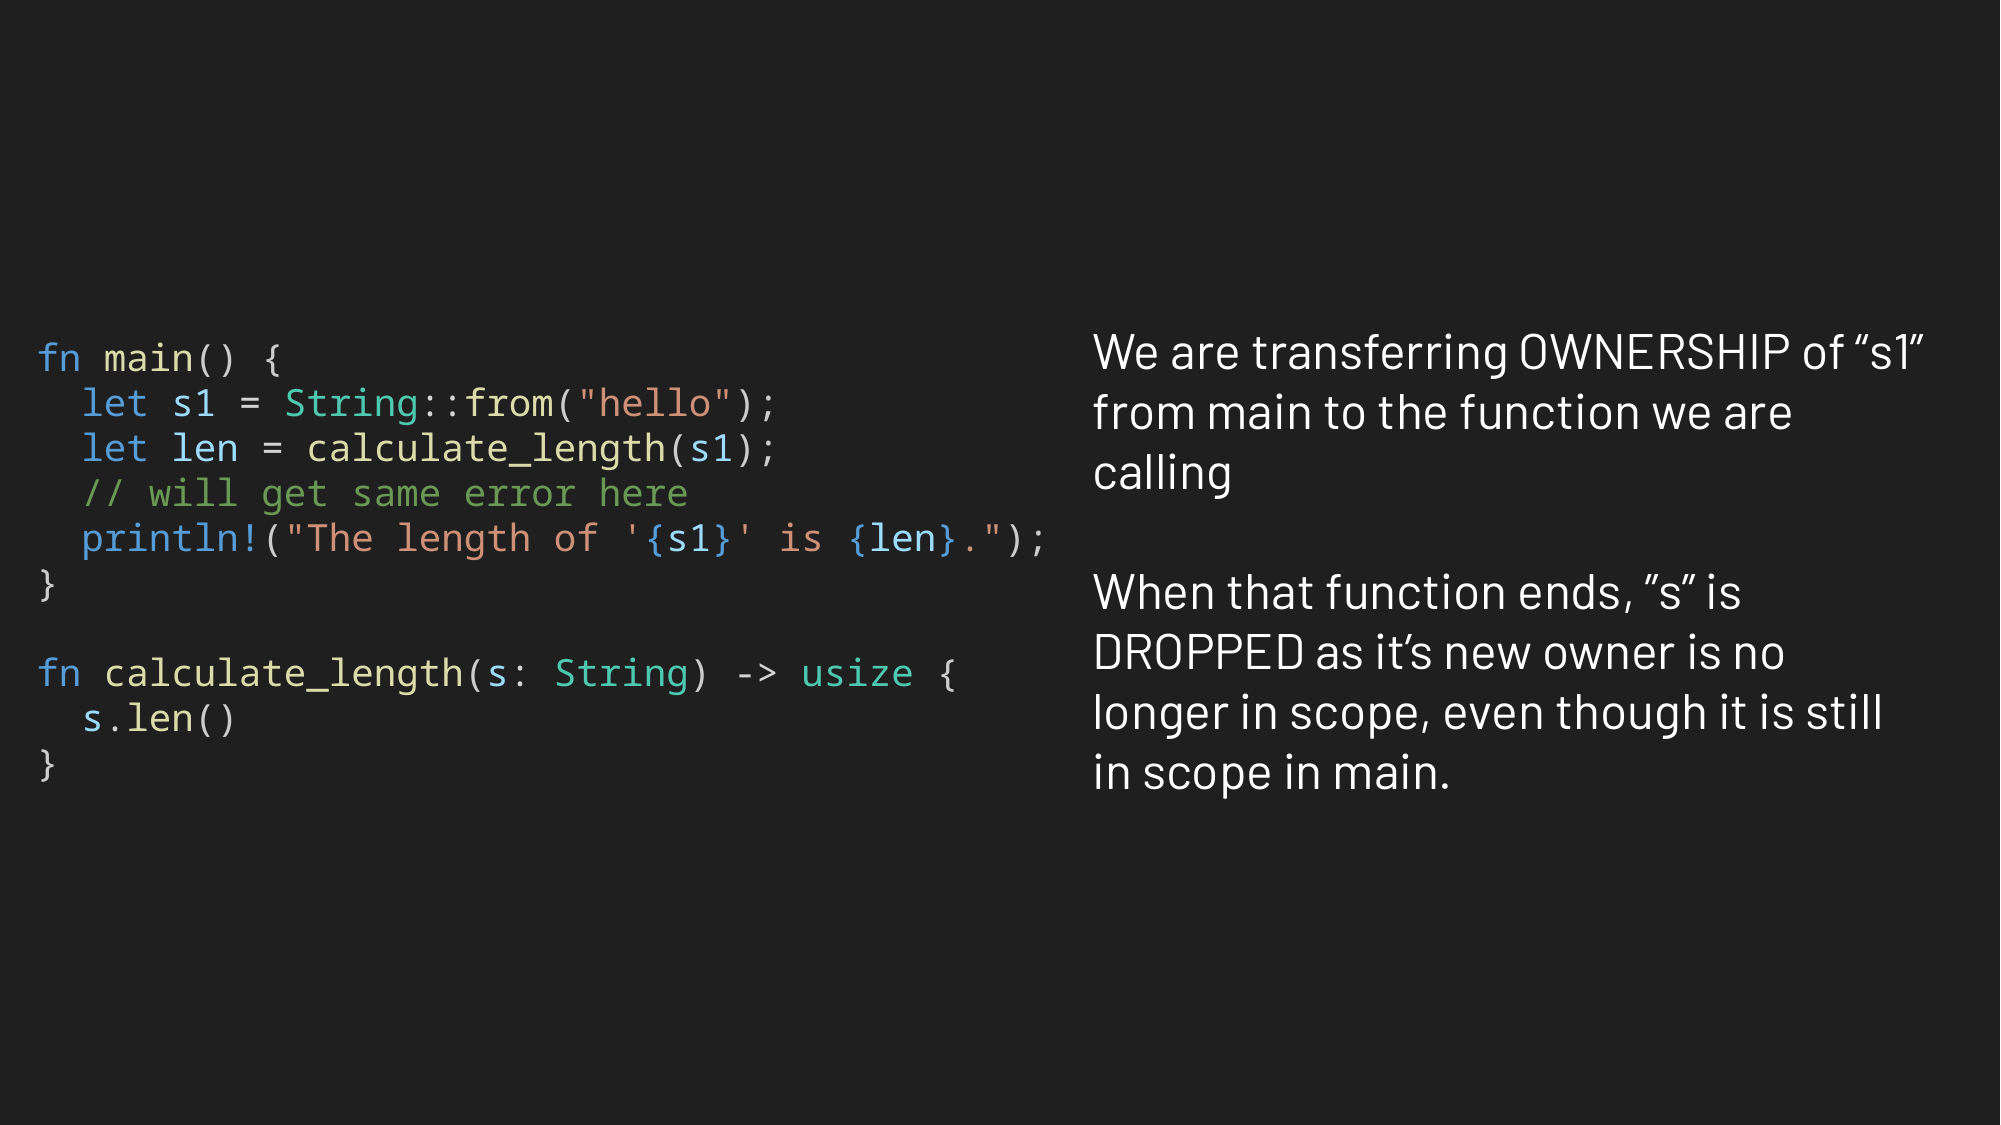

We are transferring OWNERSHIP of “s1” from main to the function we are calling
When that function ends, ”s” is DROPPED as it’s new owner is no longer in scope, even though it is still in scope in main.
fn main() {
  let s1 = String::from("hello");
  let len = calculate_length(s1);
  // will get same error here
  println!("The length of '{s1}' is {len}.");
}
fn calculate_length(s: String) -> usize {
  s.len()
}